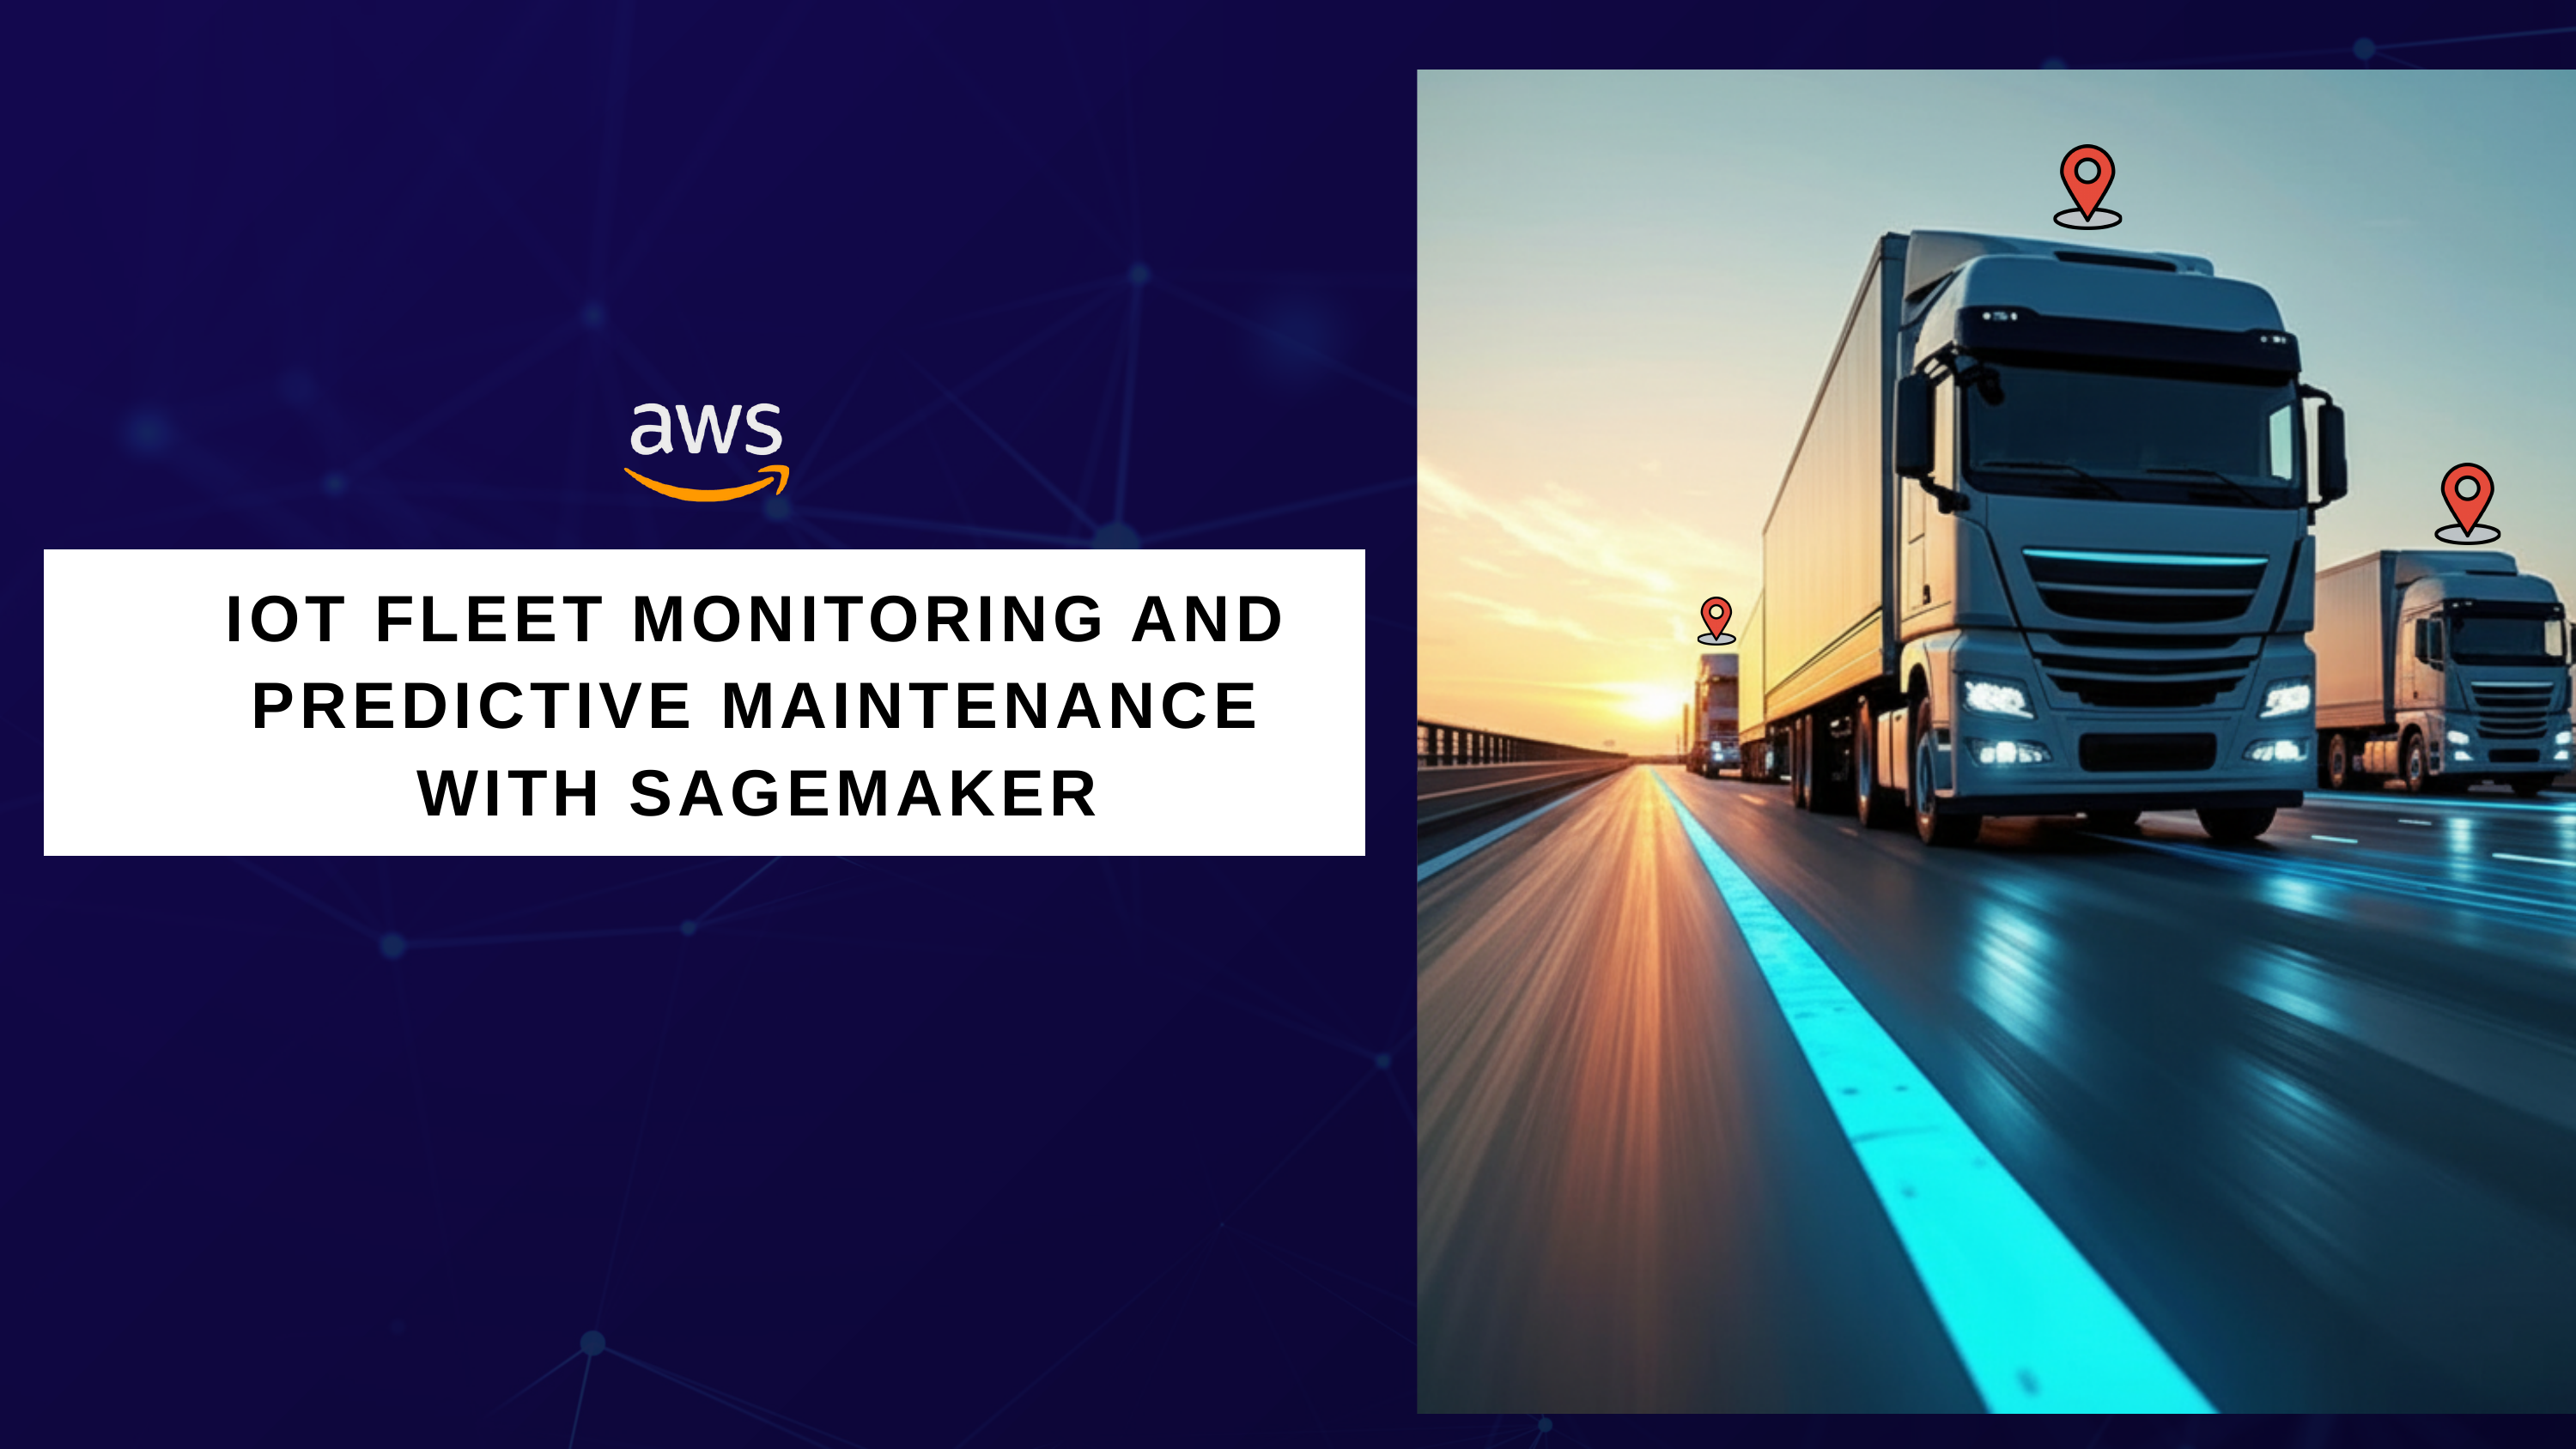

IOT FLEET MONITORING AND PREDICTIVE MAINTENANCE WITH SAGEMAKER